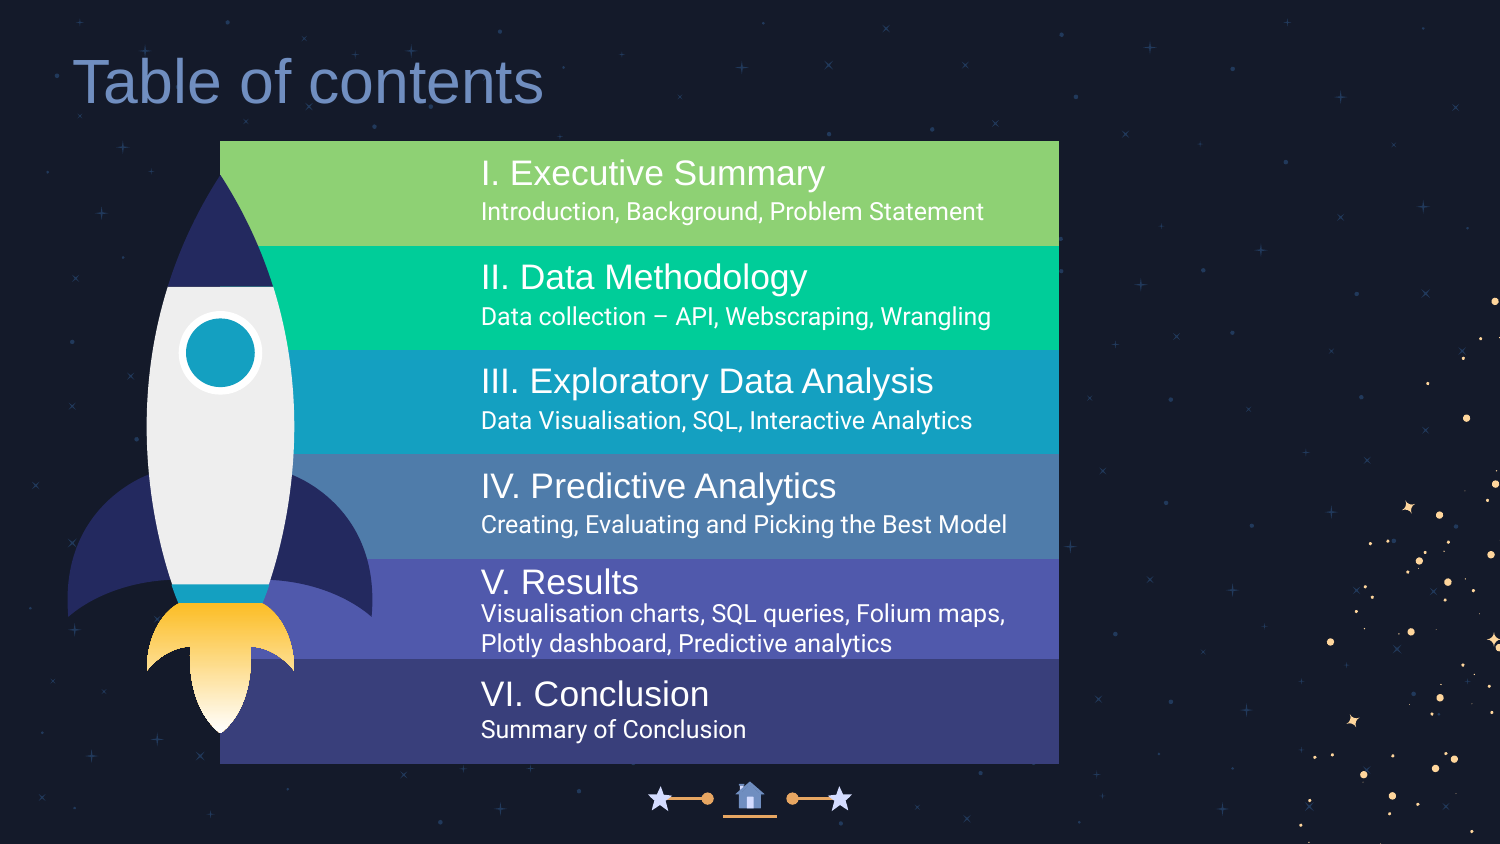

Table of contents

I. Executive Summary
Introduction, Background, Problem Statement

II. Data Methodology
Data collection – API, Webscraping, Wrangling

III. Exploratory Data Analysis
Data Visualisation, SQL, Interactive Analytics
`
IV. Predictive Analytics
Creating, Evaluating and Picking the Best Model

V. Results
Visualisation charts, SQL queries, Folium maps, Plotly dashboard, Predictive analytics

VI. Conclusion
Summary of Conclusion